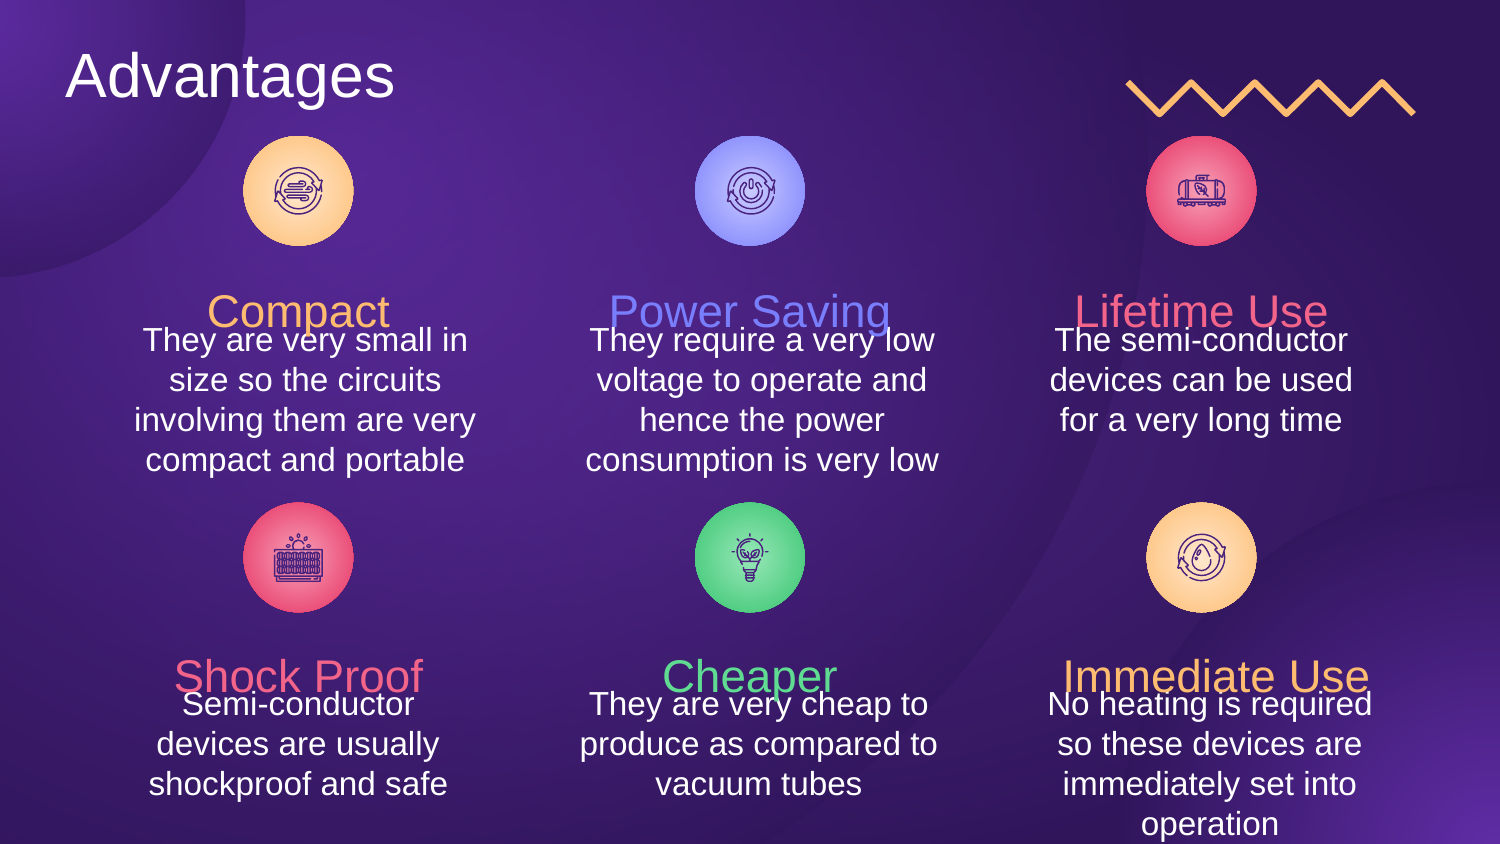

# Advantages

Compact
Power Saving
Lifetime Use
They are very small in size so the circuits involving them are very compact and portable
They require a very low voltage to operate and hence the power consumption is very low
The semi-conductor devices can be used for a very long time

Immediate Use
Shock Proof
Cheaper
Semi-conductor devices are usually shockproof and safe
They are very cheap to produce as compared to vacuum tubes
No heating is required so these devices are immediately set into operation